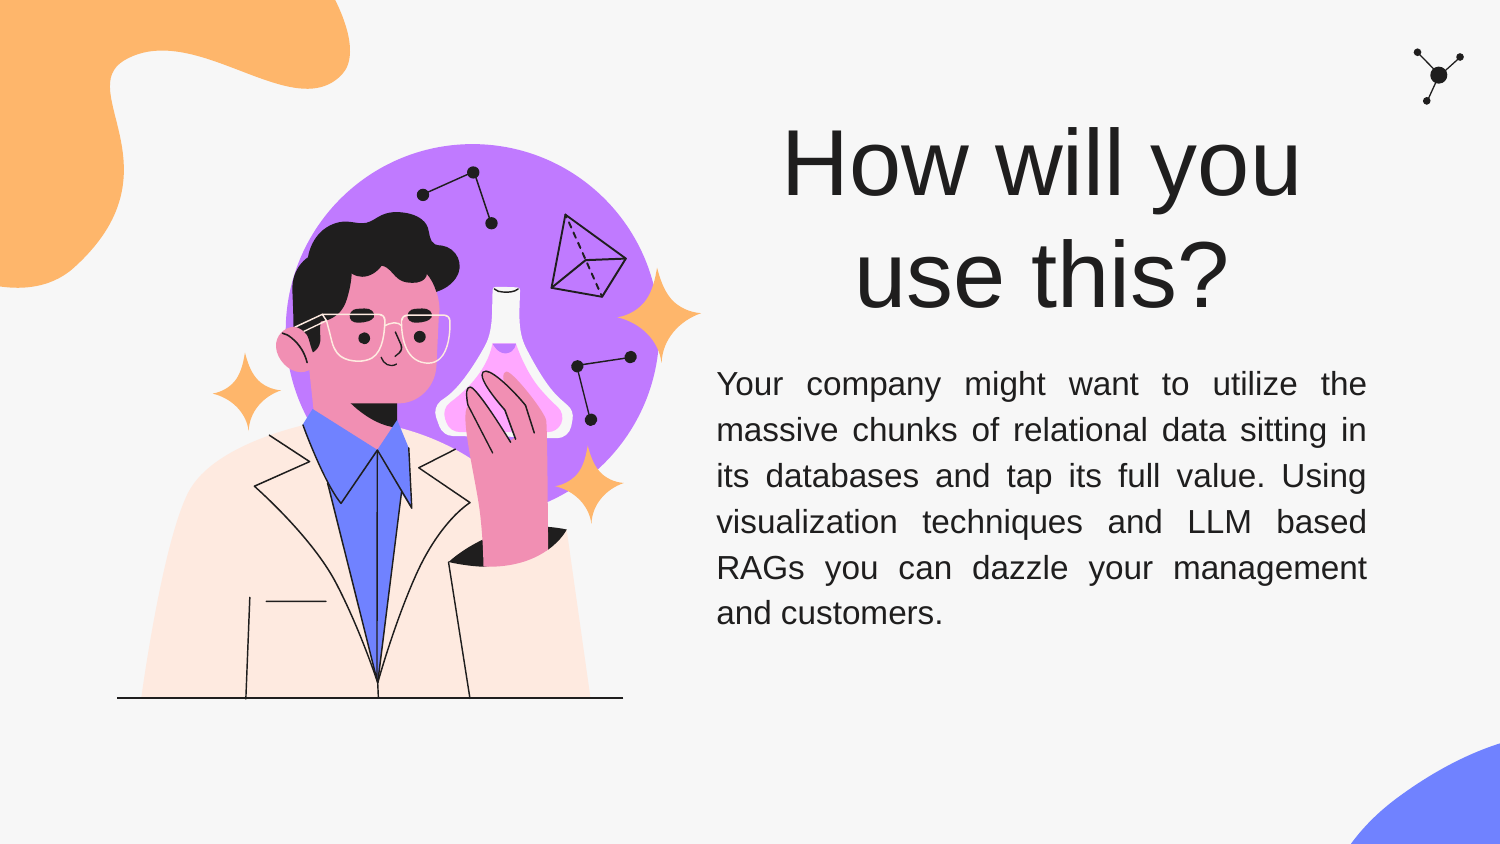

# How will you use this?
Your company might want to utilize the massive chunks of relational data sitting in its databases and tap its full value. Using visualization techniques and LLM based RAGs you can dazzle your management and customers.